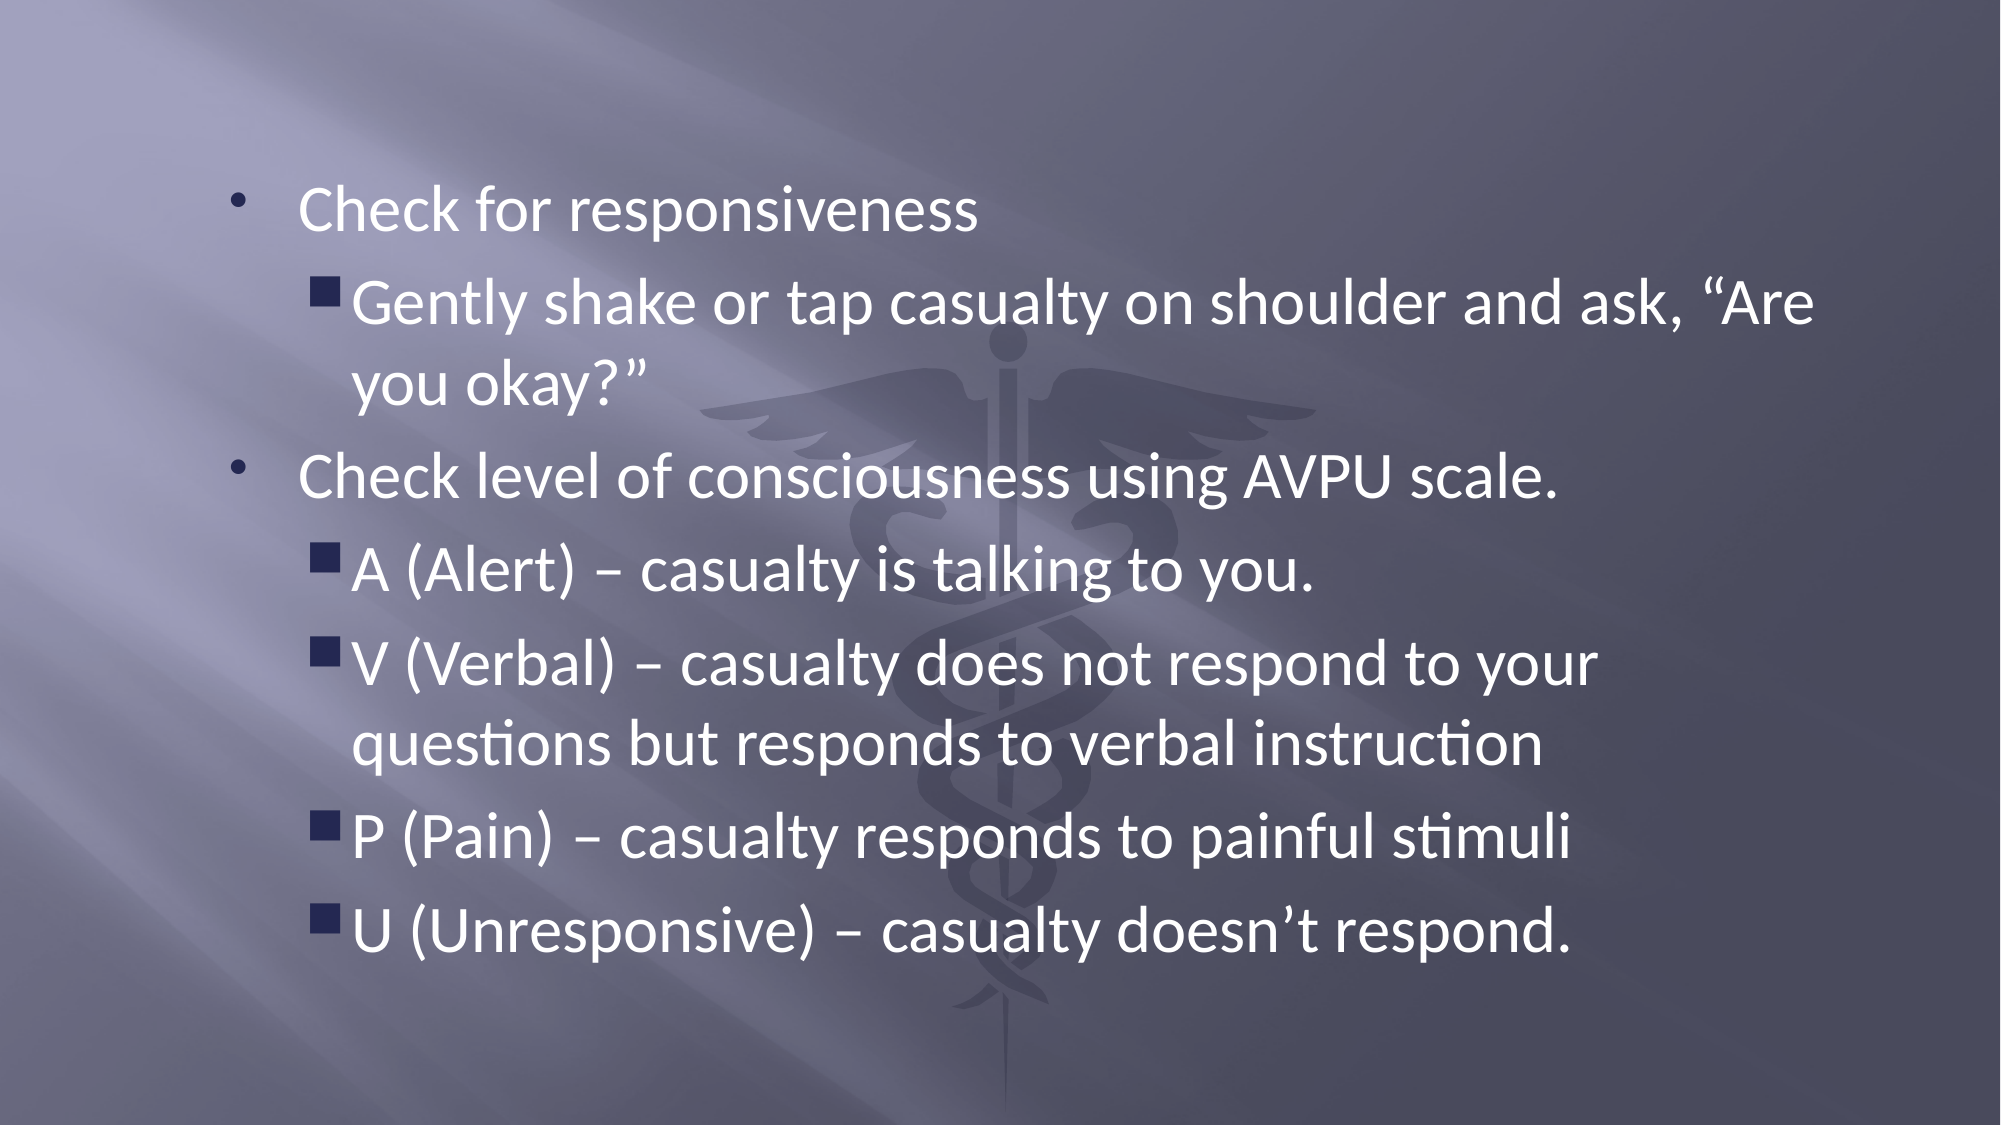

Check for responsiveness
Gently shake or tap casualty on shoulder and ask, “Are you okay?”
Check level of consciousness using AVPU scale.
A (Alert) – casualty is talking to you.
V (Verbal) – casualty does not respond to your questions but responds to verbal instruction
P (Pain) – casualty responds to painful stimuli
U (Unresponsive) – casualty doesn’t respond.